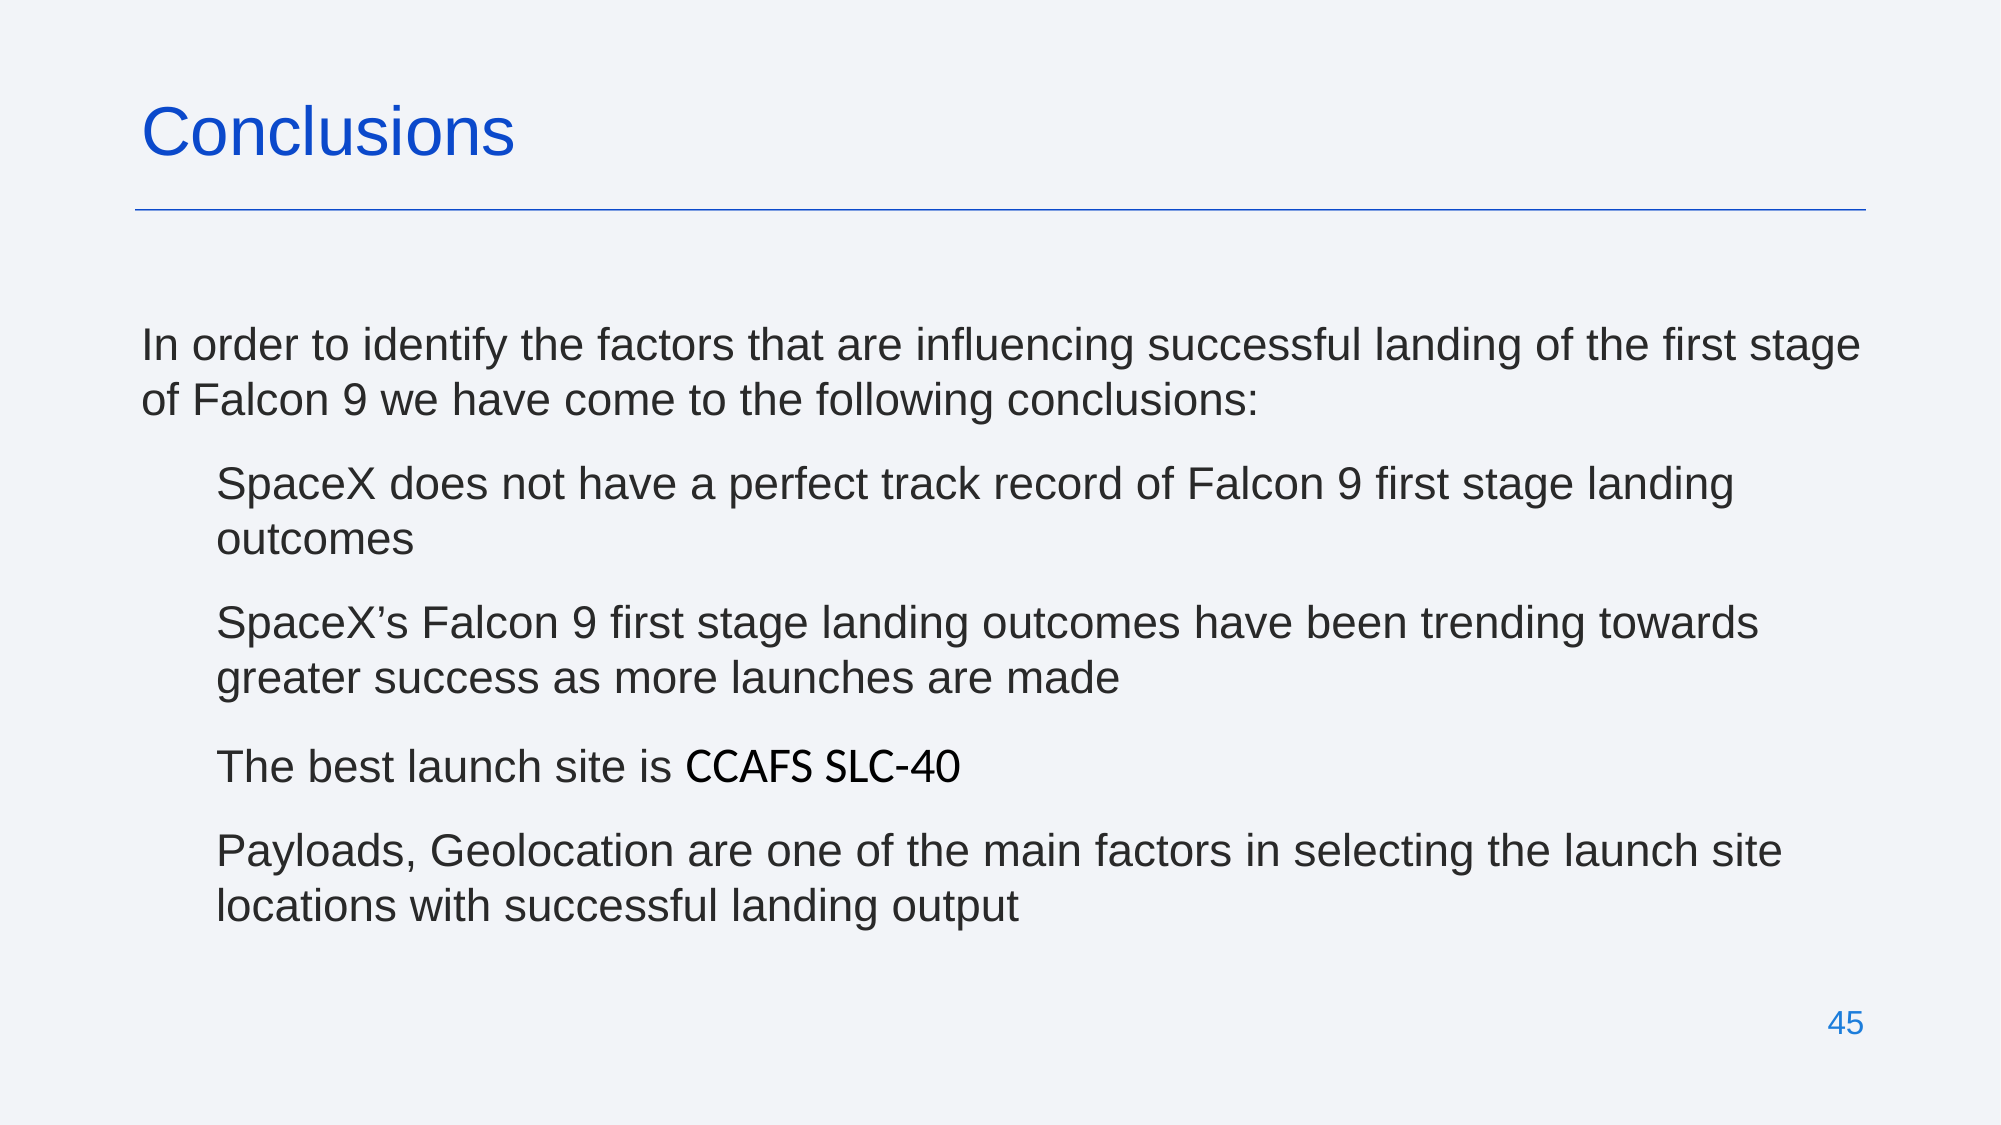

Conclusions
In order to identify the factors that are influencing successful landing of the first stage of Falcon 9 we have come to the following conclusions:
SpaceX does not have a perfect track record of Falcon 9 first stage landing outcomes
SpaceX’s Falcon 9 first stage landing outcomes have been trending towards greater success as more launches are made
The best launch site is CCAFS SLC-40
Payloads, Geolocation are one of the main factors in selecting the launch site locations with successful landing output
45